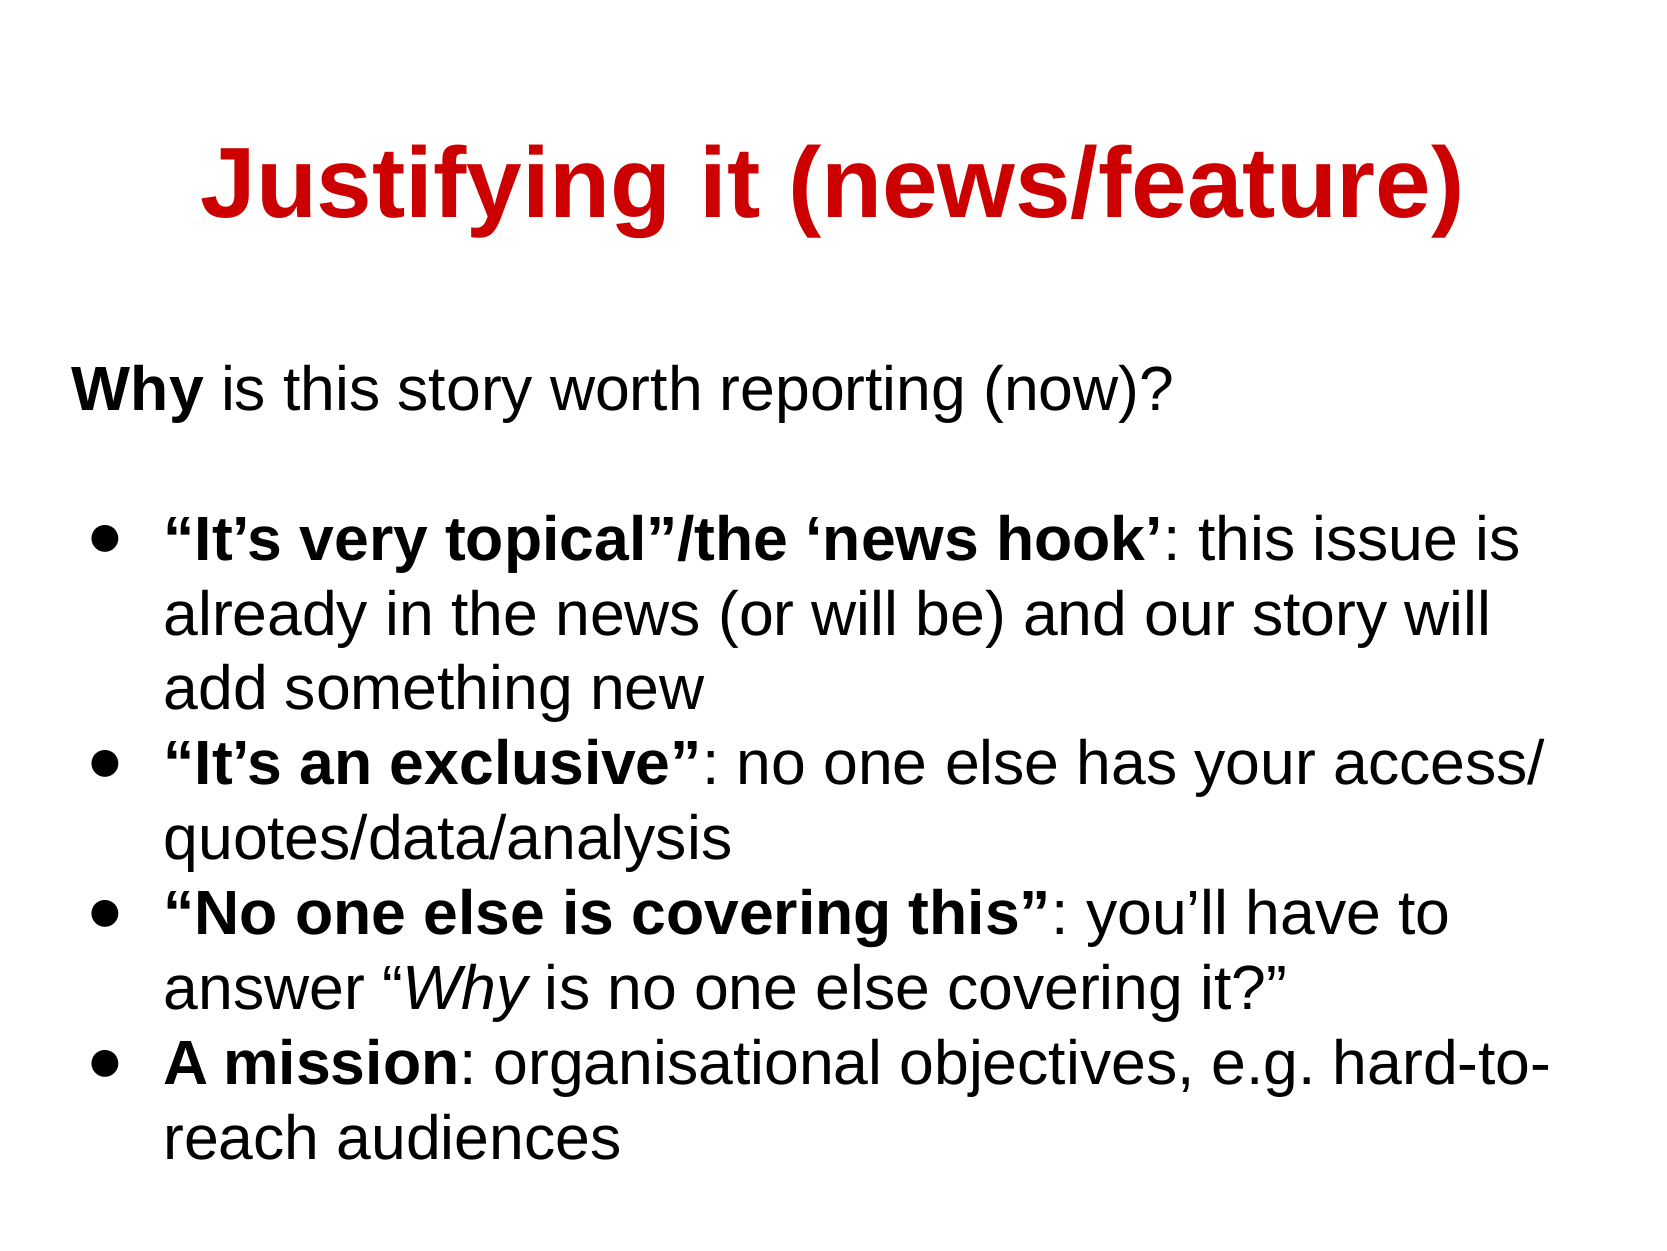

# Justifying it (news/feature)
Why is this story worth reporting (now)?

“It’s very topical”/the ‘news hook’: this issue is already in the news (or will be) and our story will add something new
“It’s an exclusive”: no one else has your access/ quotes/data/analysis
“No one else is covering this”: you’ll have to answer “Why is no one else covering it?”
A mission: organisational objectives, e.g. hard-to-reach audiences